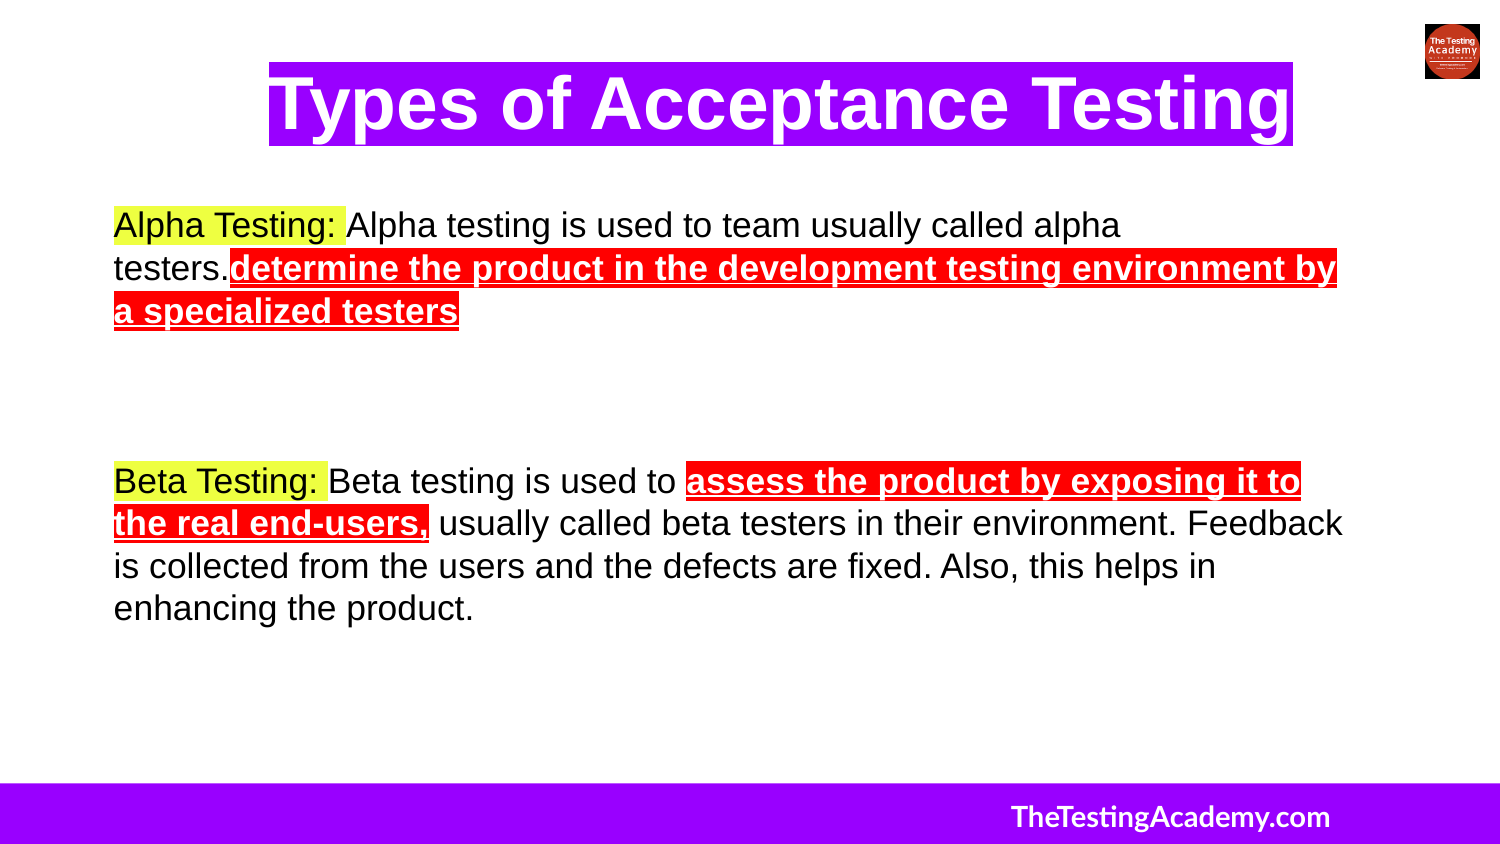

# Types of Acceptance Testing
Alpha Testing: Alpha testing is used to team usually called alpha testers.determine the product in the development testing environment by a specialized testers

Beta Testing: Beta testing is used to assess the product by exposing it to the real end-users, usually called beta testers in their environment. Feedback is collected from the users and the defects are fixed. Also, this helps in enhancing the product.